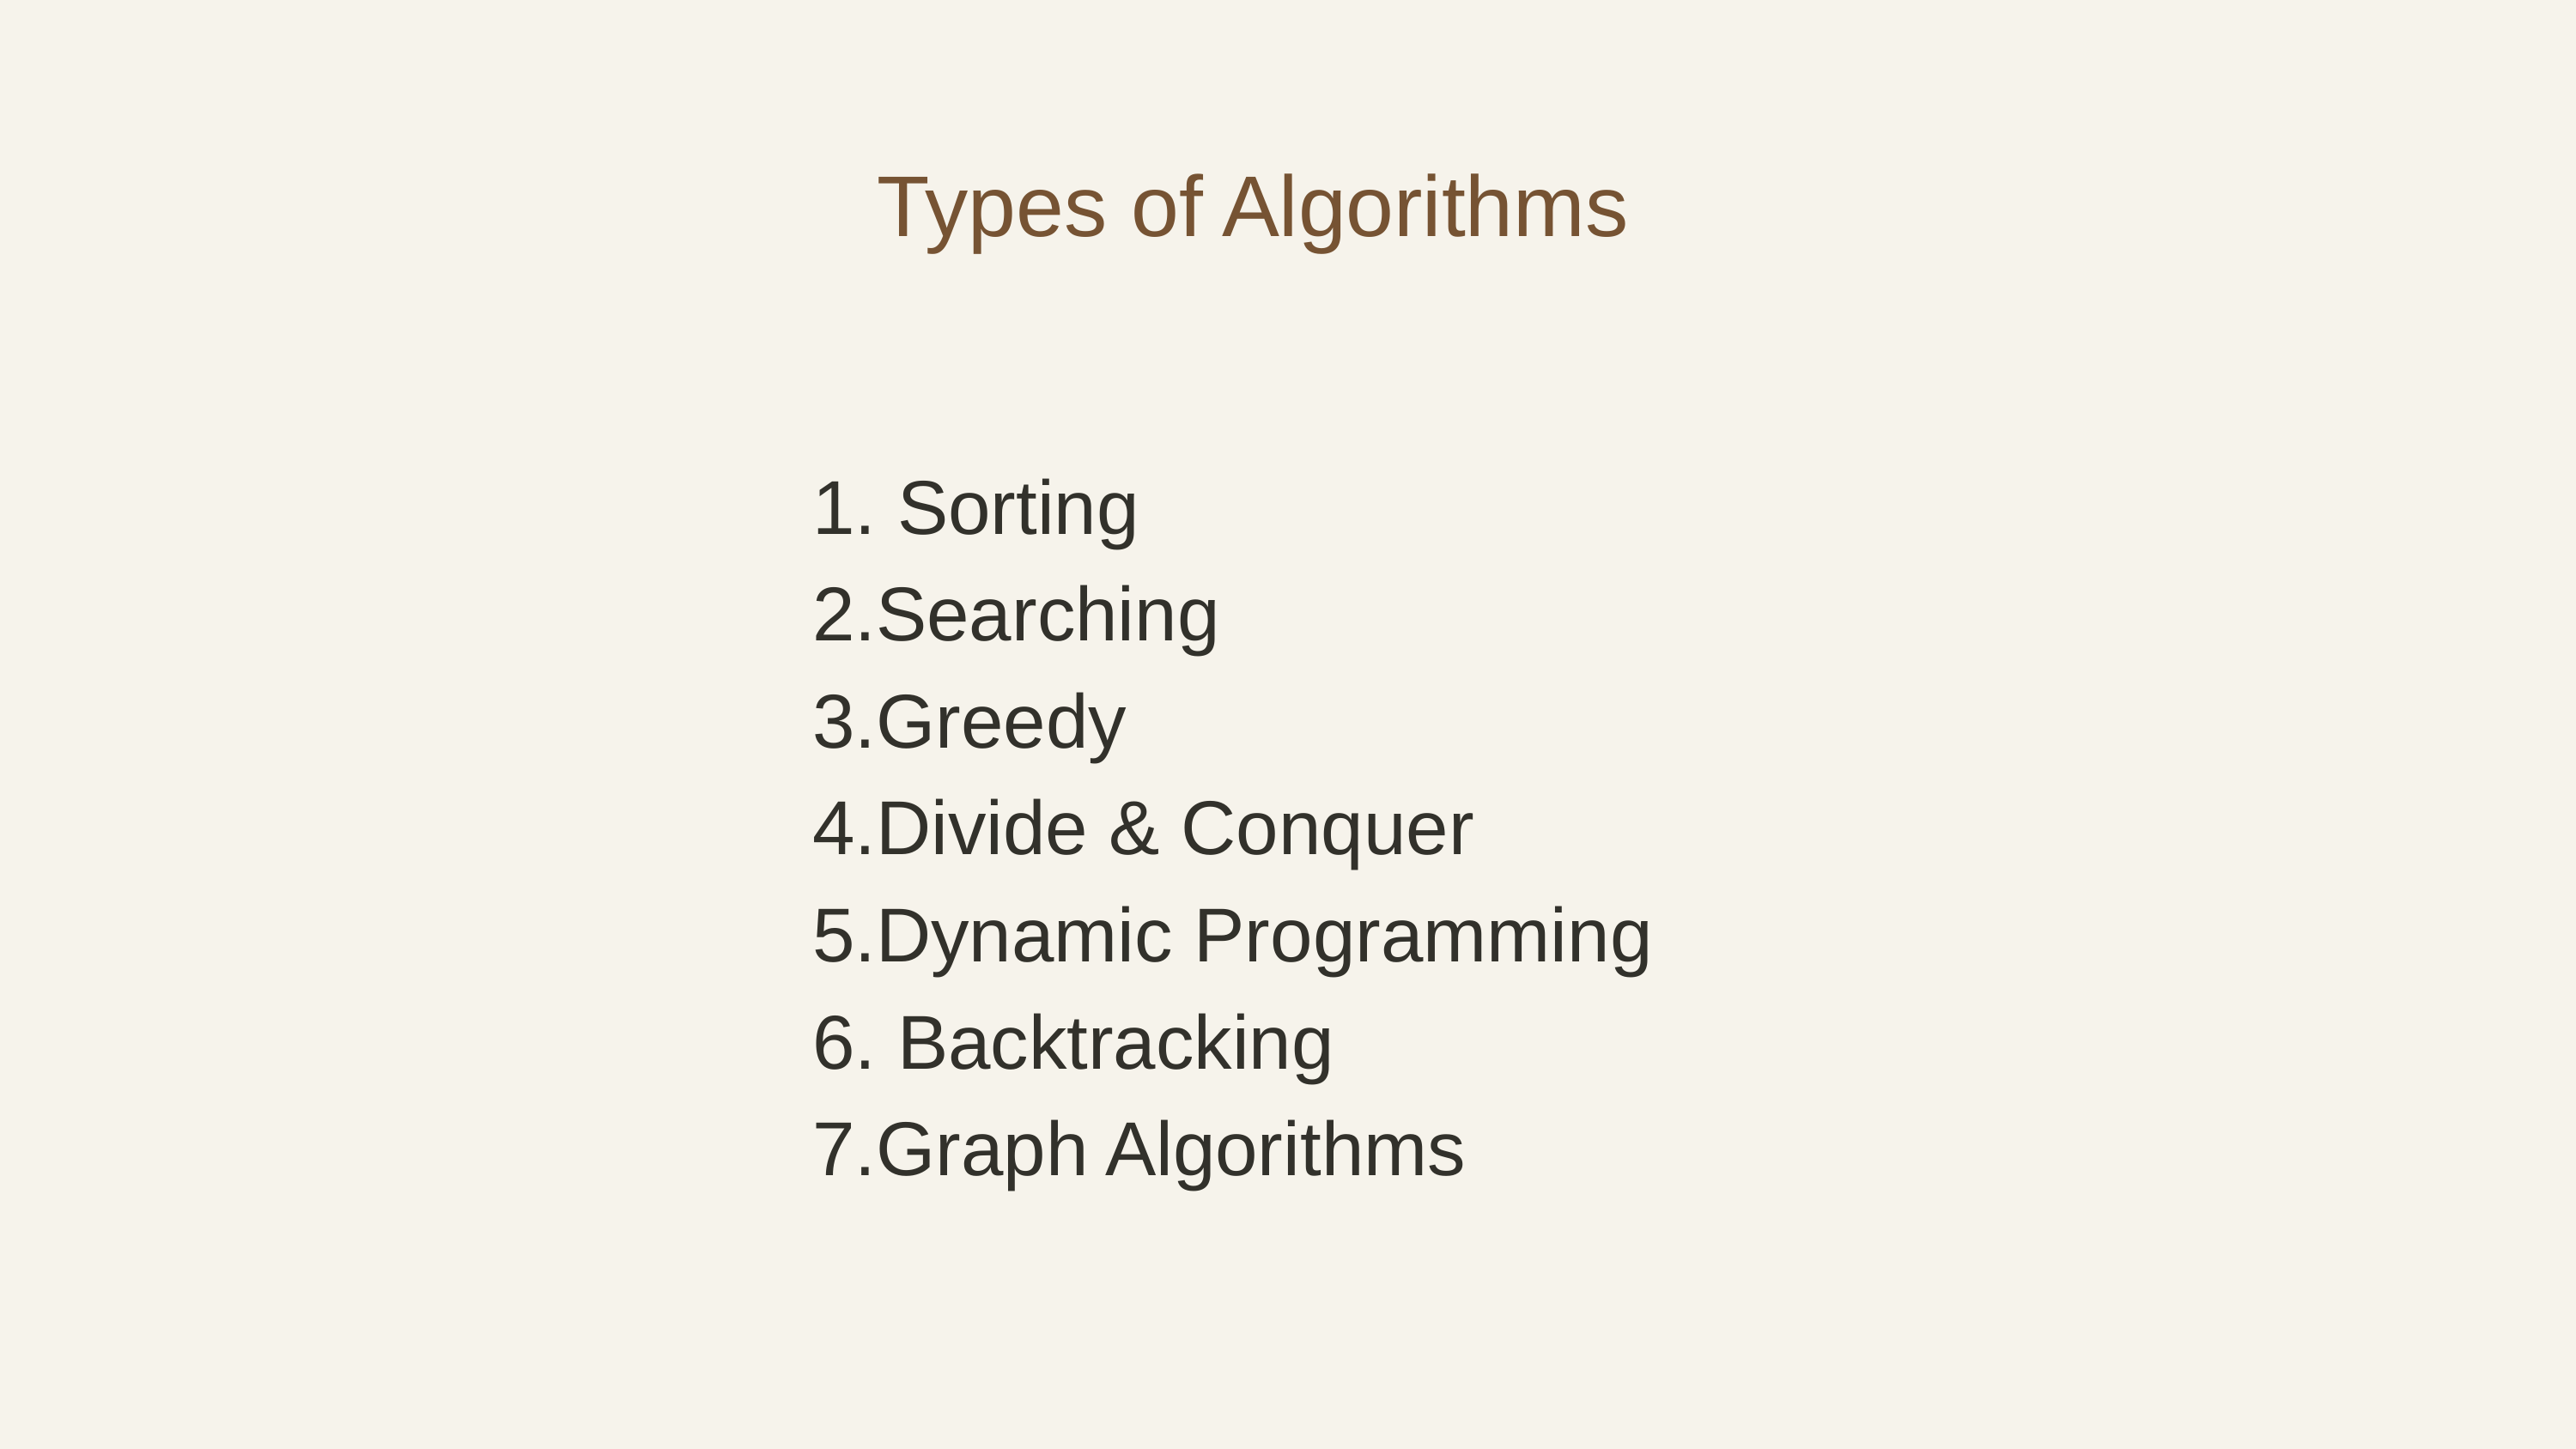

Types of Algorithms
1. Sorting
2.Searching
3.Greedy
4.Divide & Conquer
5.Dynamic Programming
6. Backtracking
7.Graph Algorithms